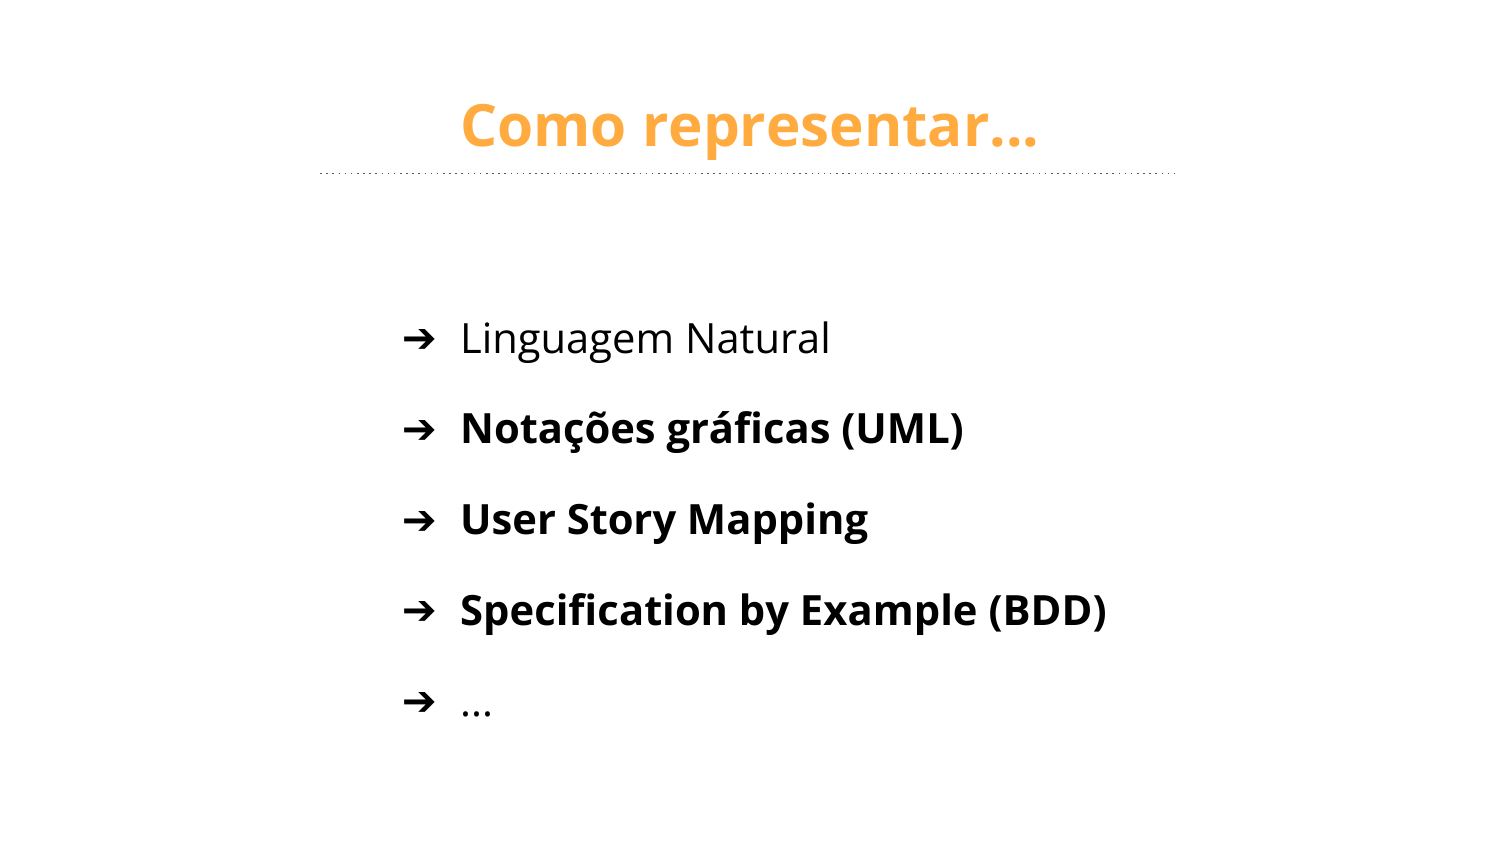

# Como representar...
Linguagem Natural
Notações gráficas (UML)
User Story Mapping
Specification by Example (BDD)
...